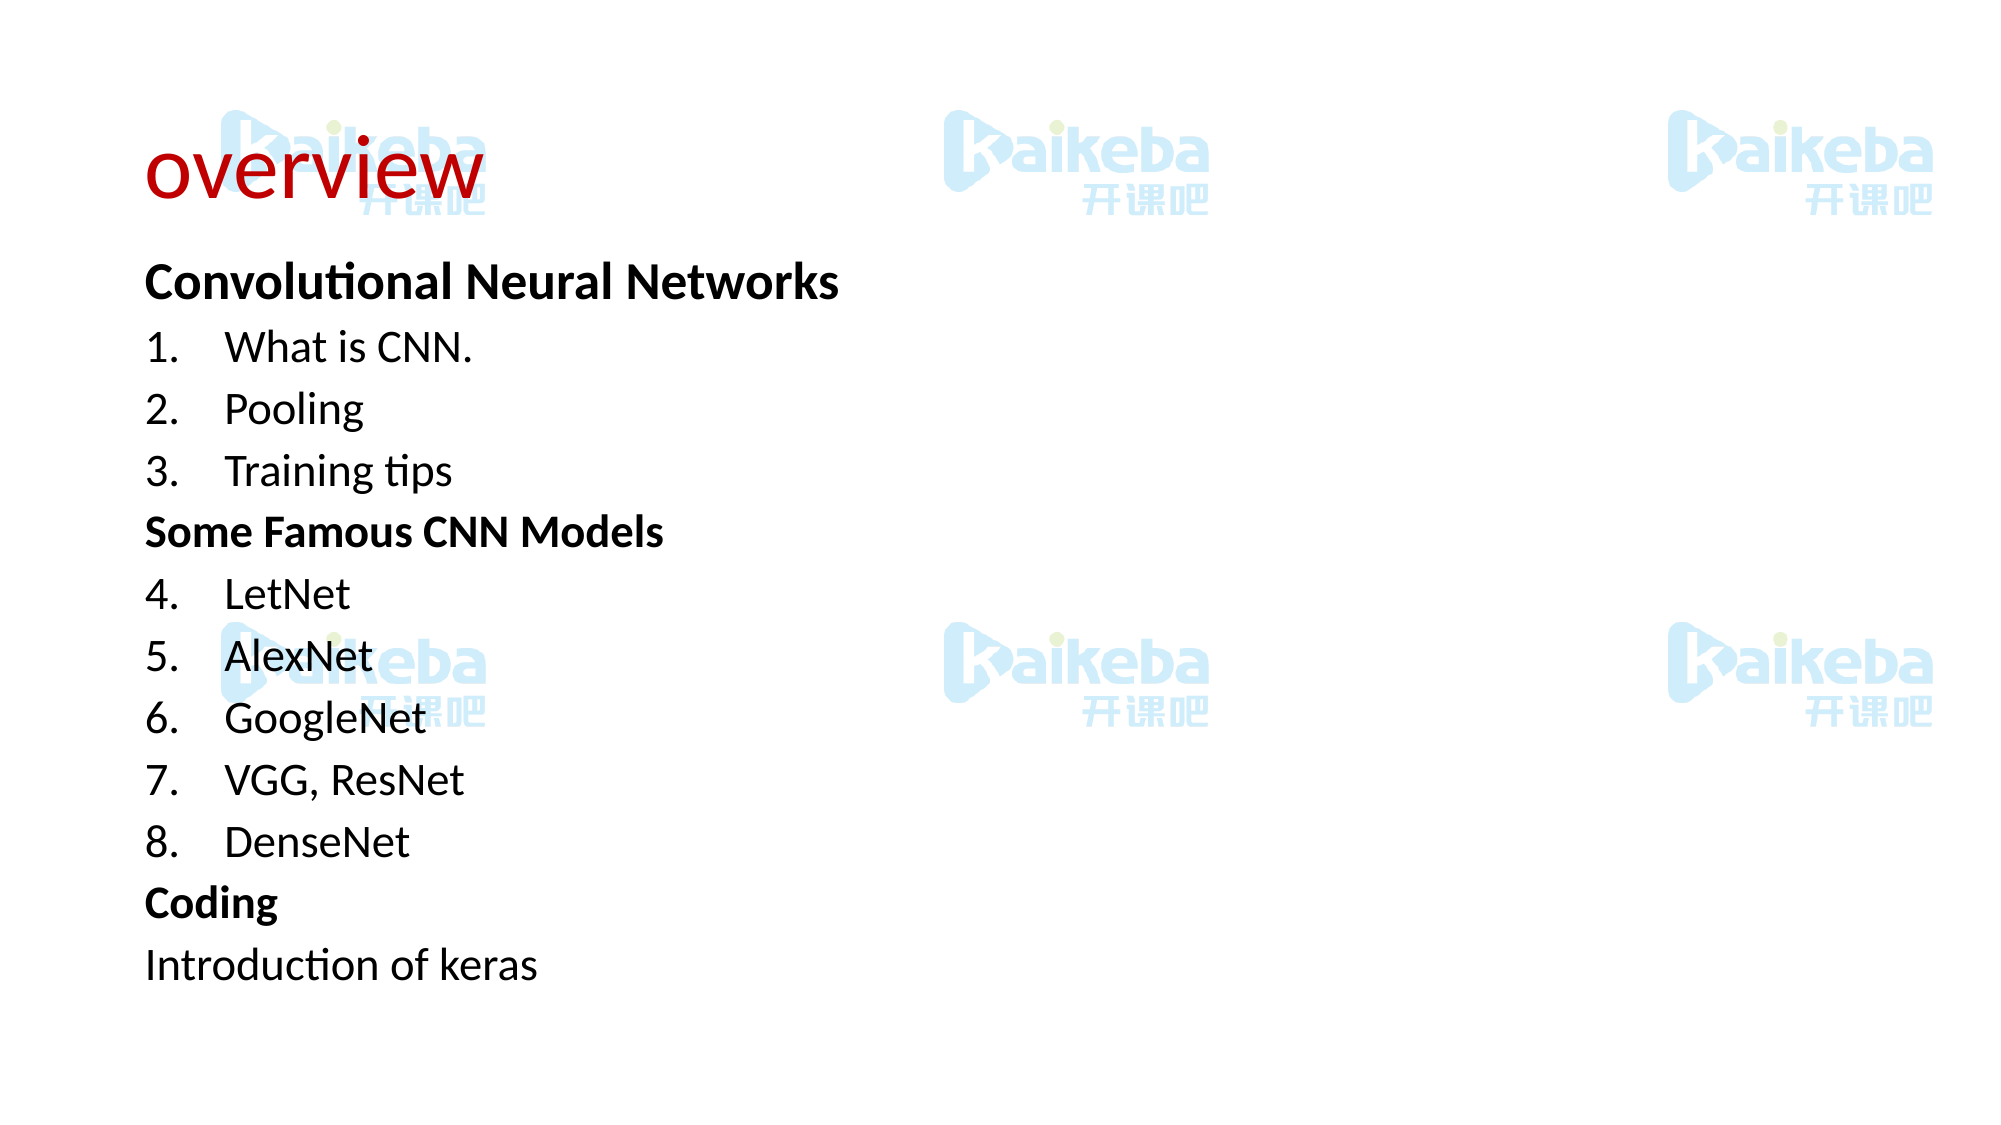

# overview
Convolutional Neural Networks
What is CNN.
Pooling
Training tips
Some Famous CNN Models
LetNet
AlexNet
GoogleNet
VGG, ResNet
DenseNet
Coding
Introduction of keras